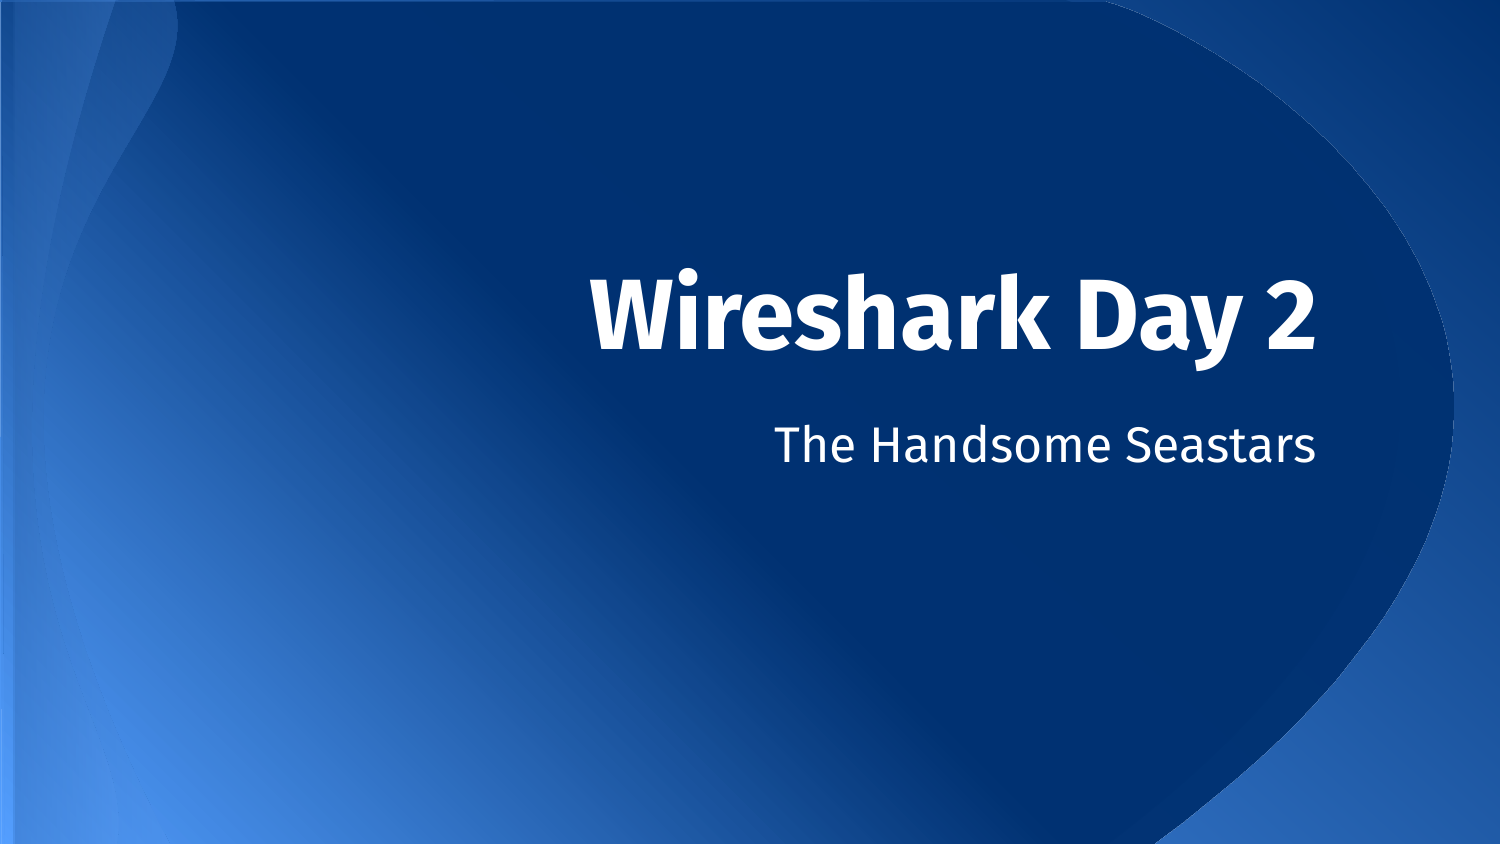

# Wireshark Day 2
The Handsome Seastars